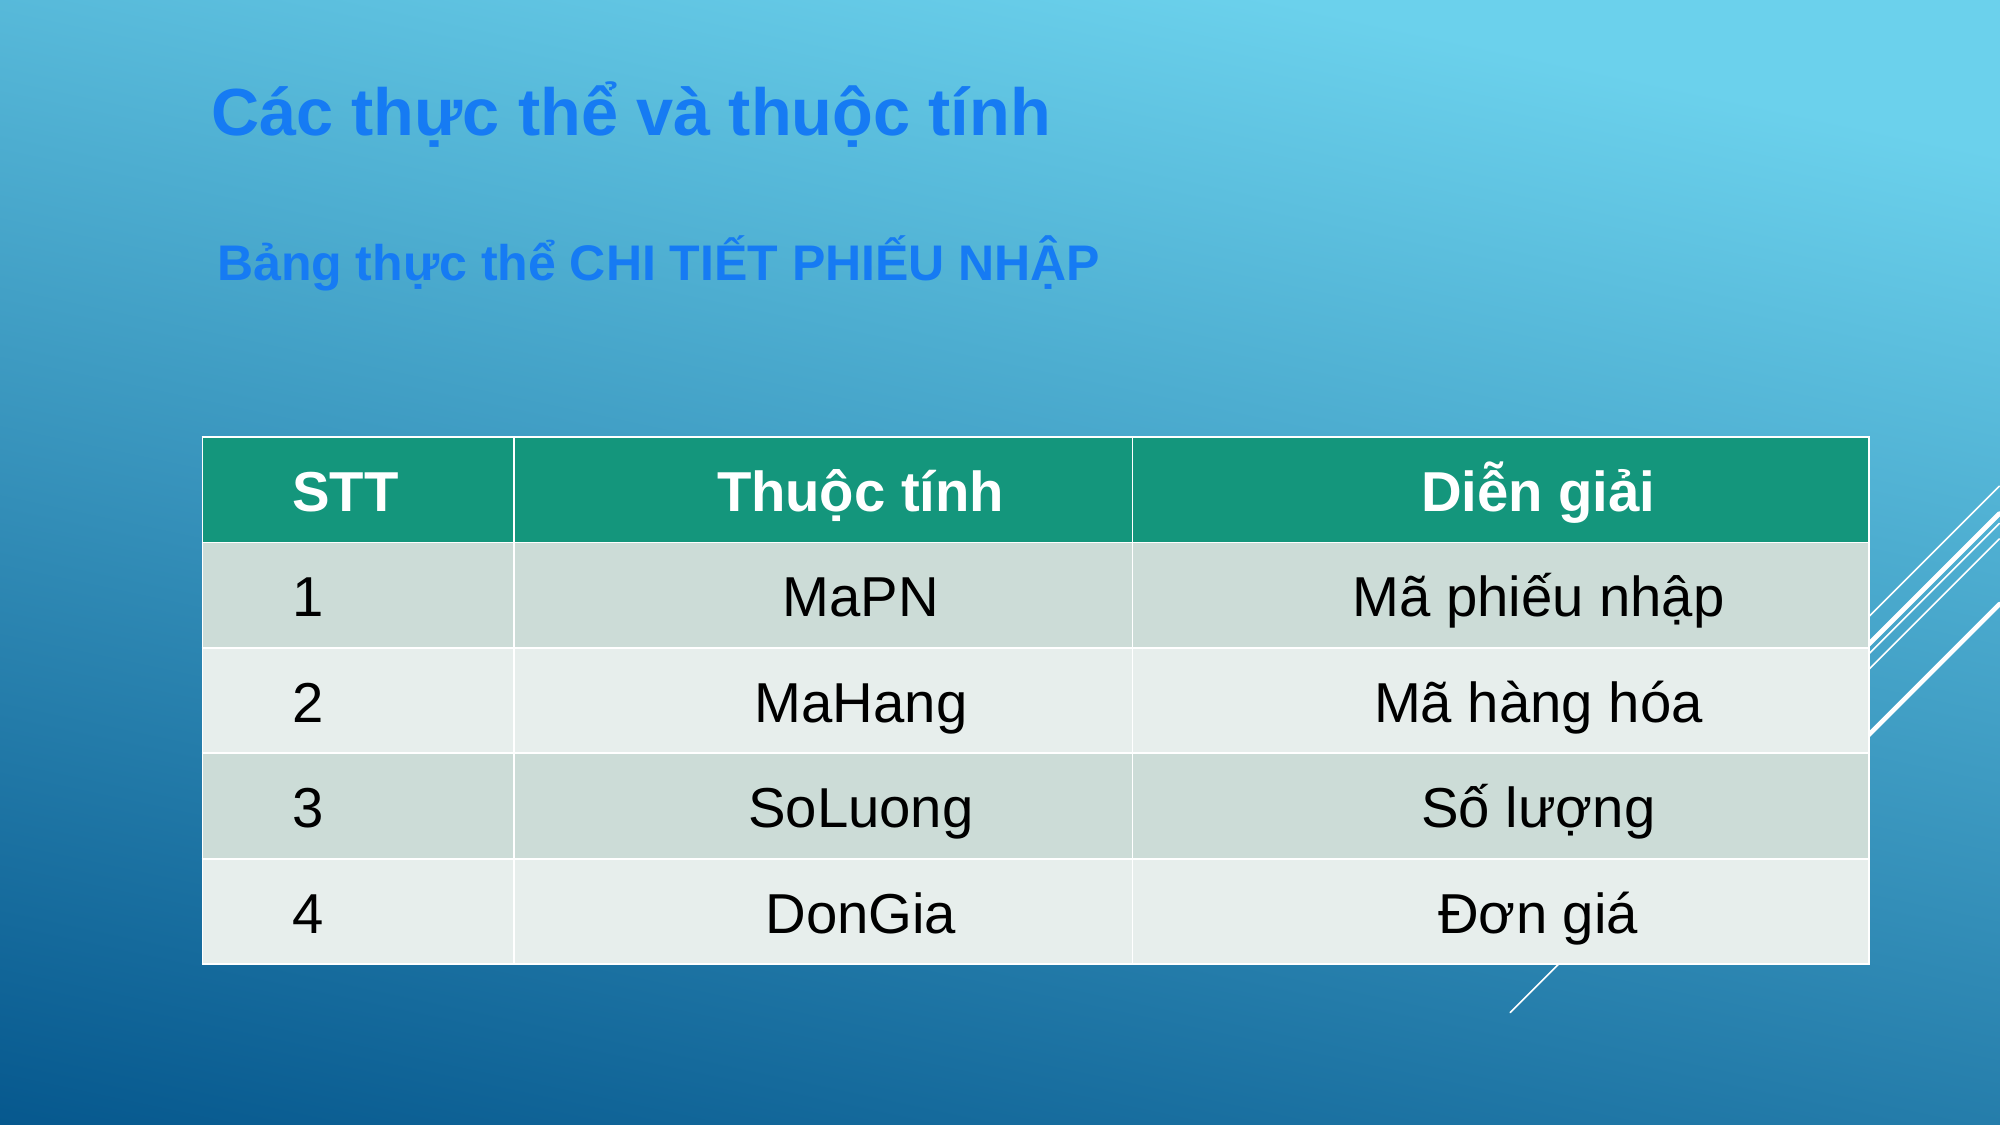

Các thực thể và thuộc tính
Bảng thực thể CHI TIẾT PHIẾU NHẬP
| STT | Thuộc tính | Diễn giải |
| --- | --- | --- |
| 1 | MaPN | Mã phiếu nhập |
| 2 | MaHang | Mã hàng hóa |
| 3 | SoLuong | Số lượng |
| 4 | DonGia | Đơn giá |